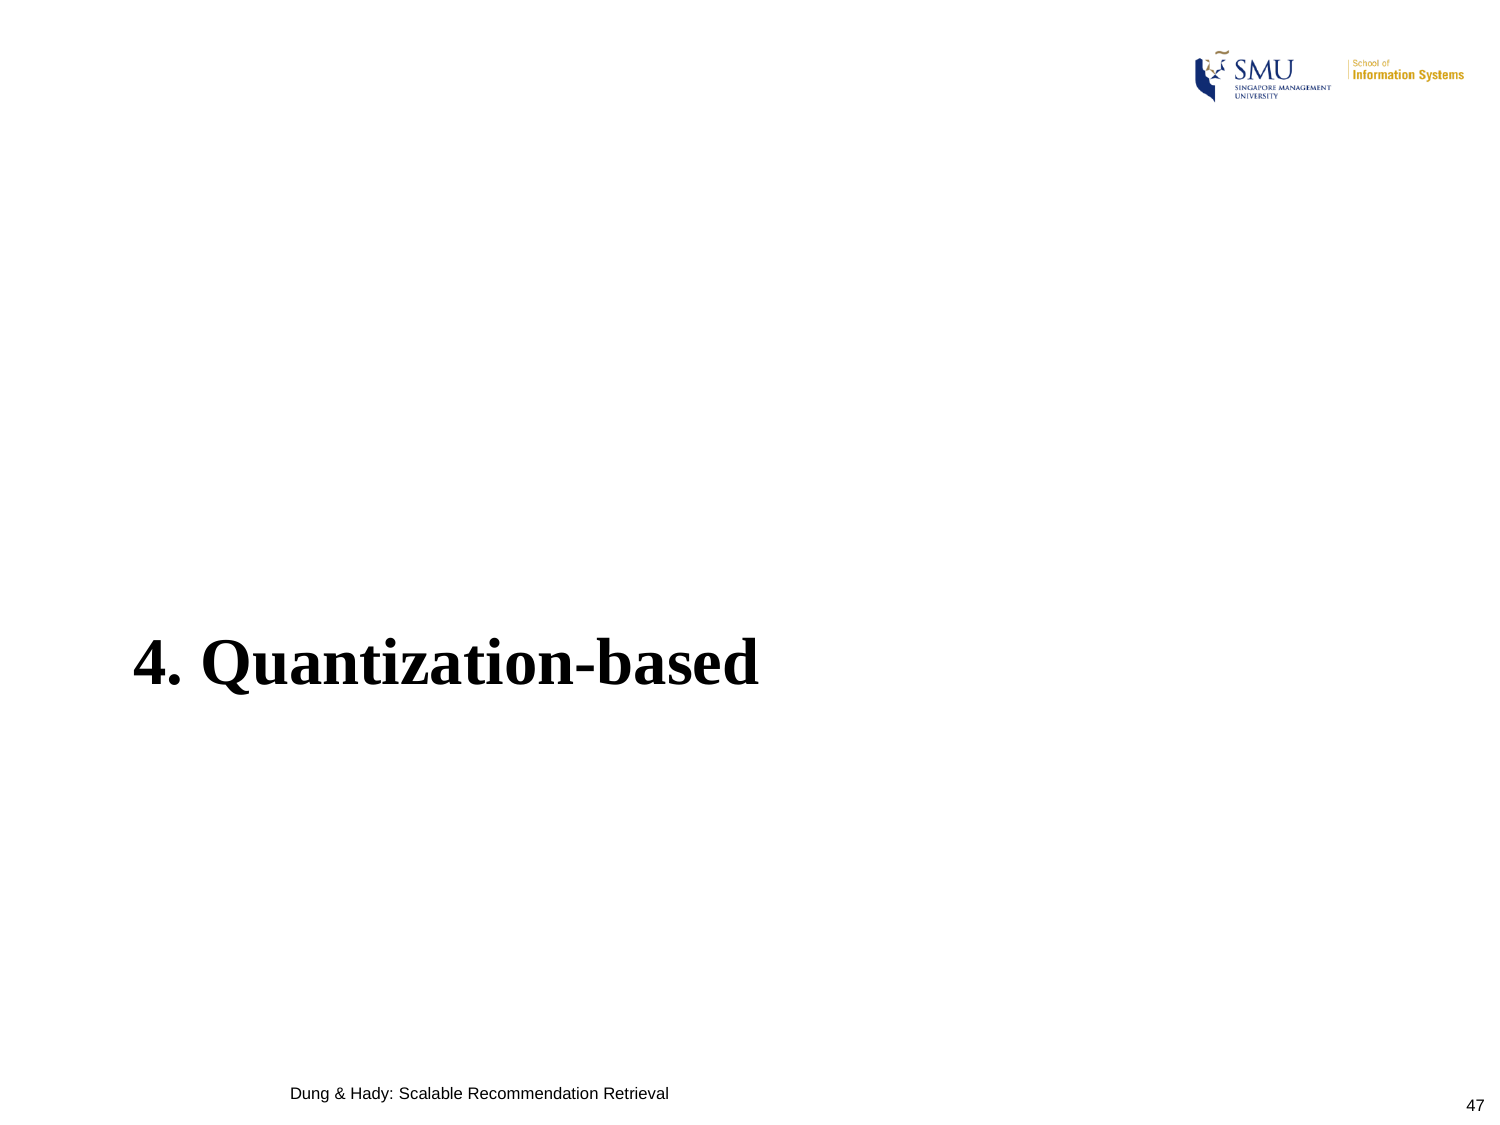

4. Quantization-based
Dung & Hady: Scalable Recommendation Retrieval
47